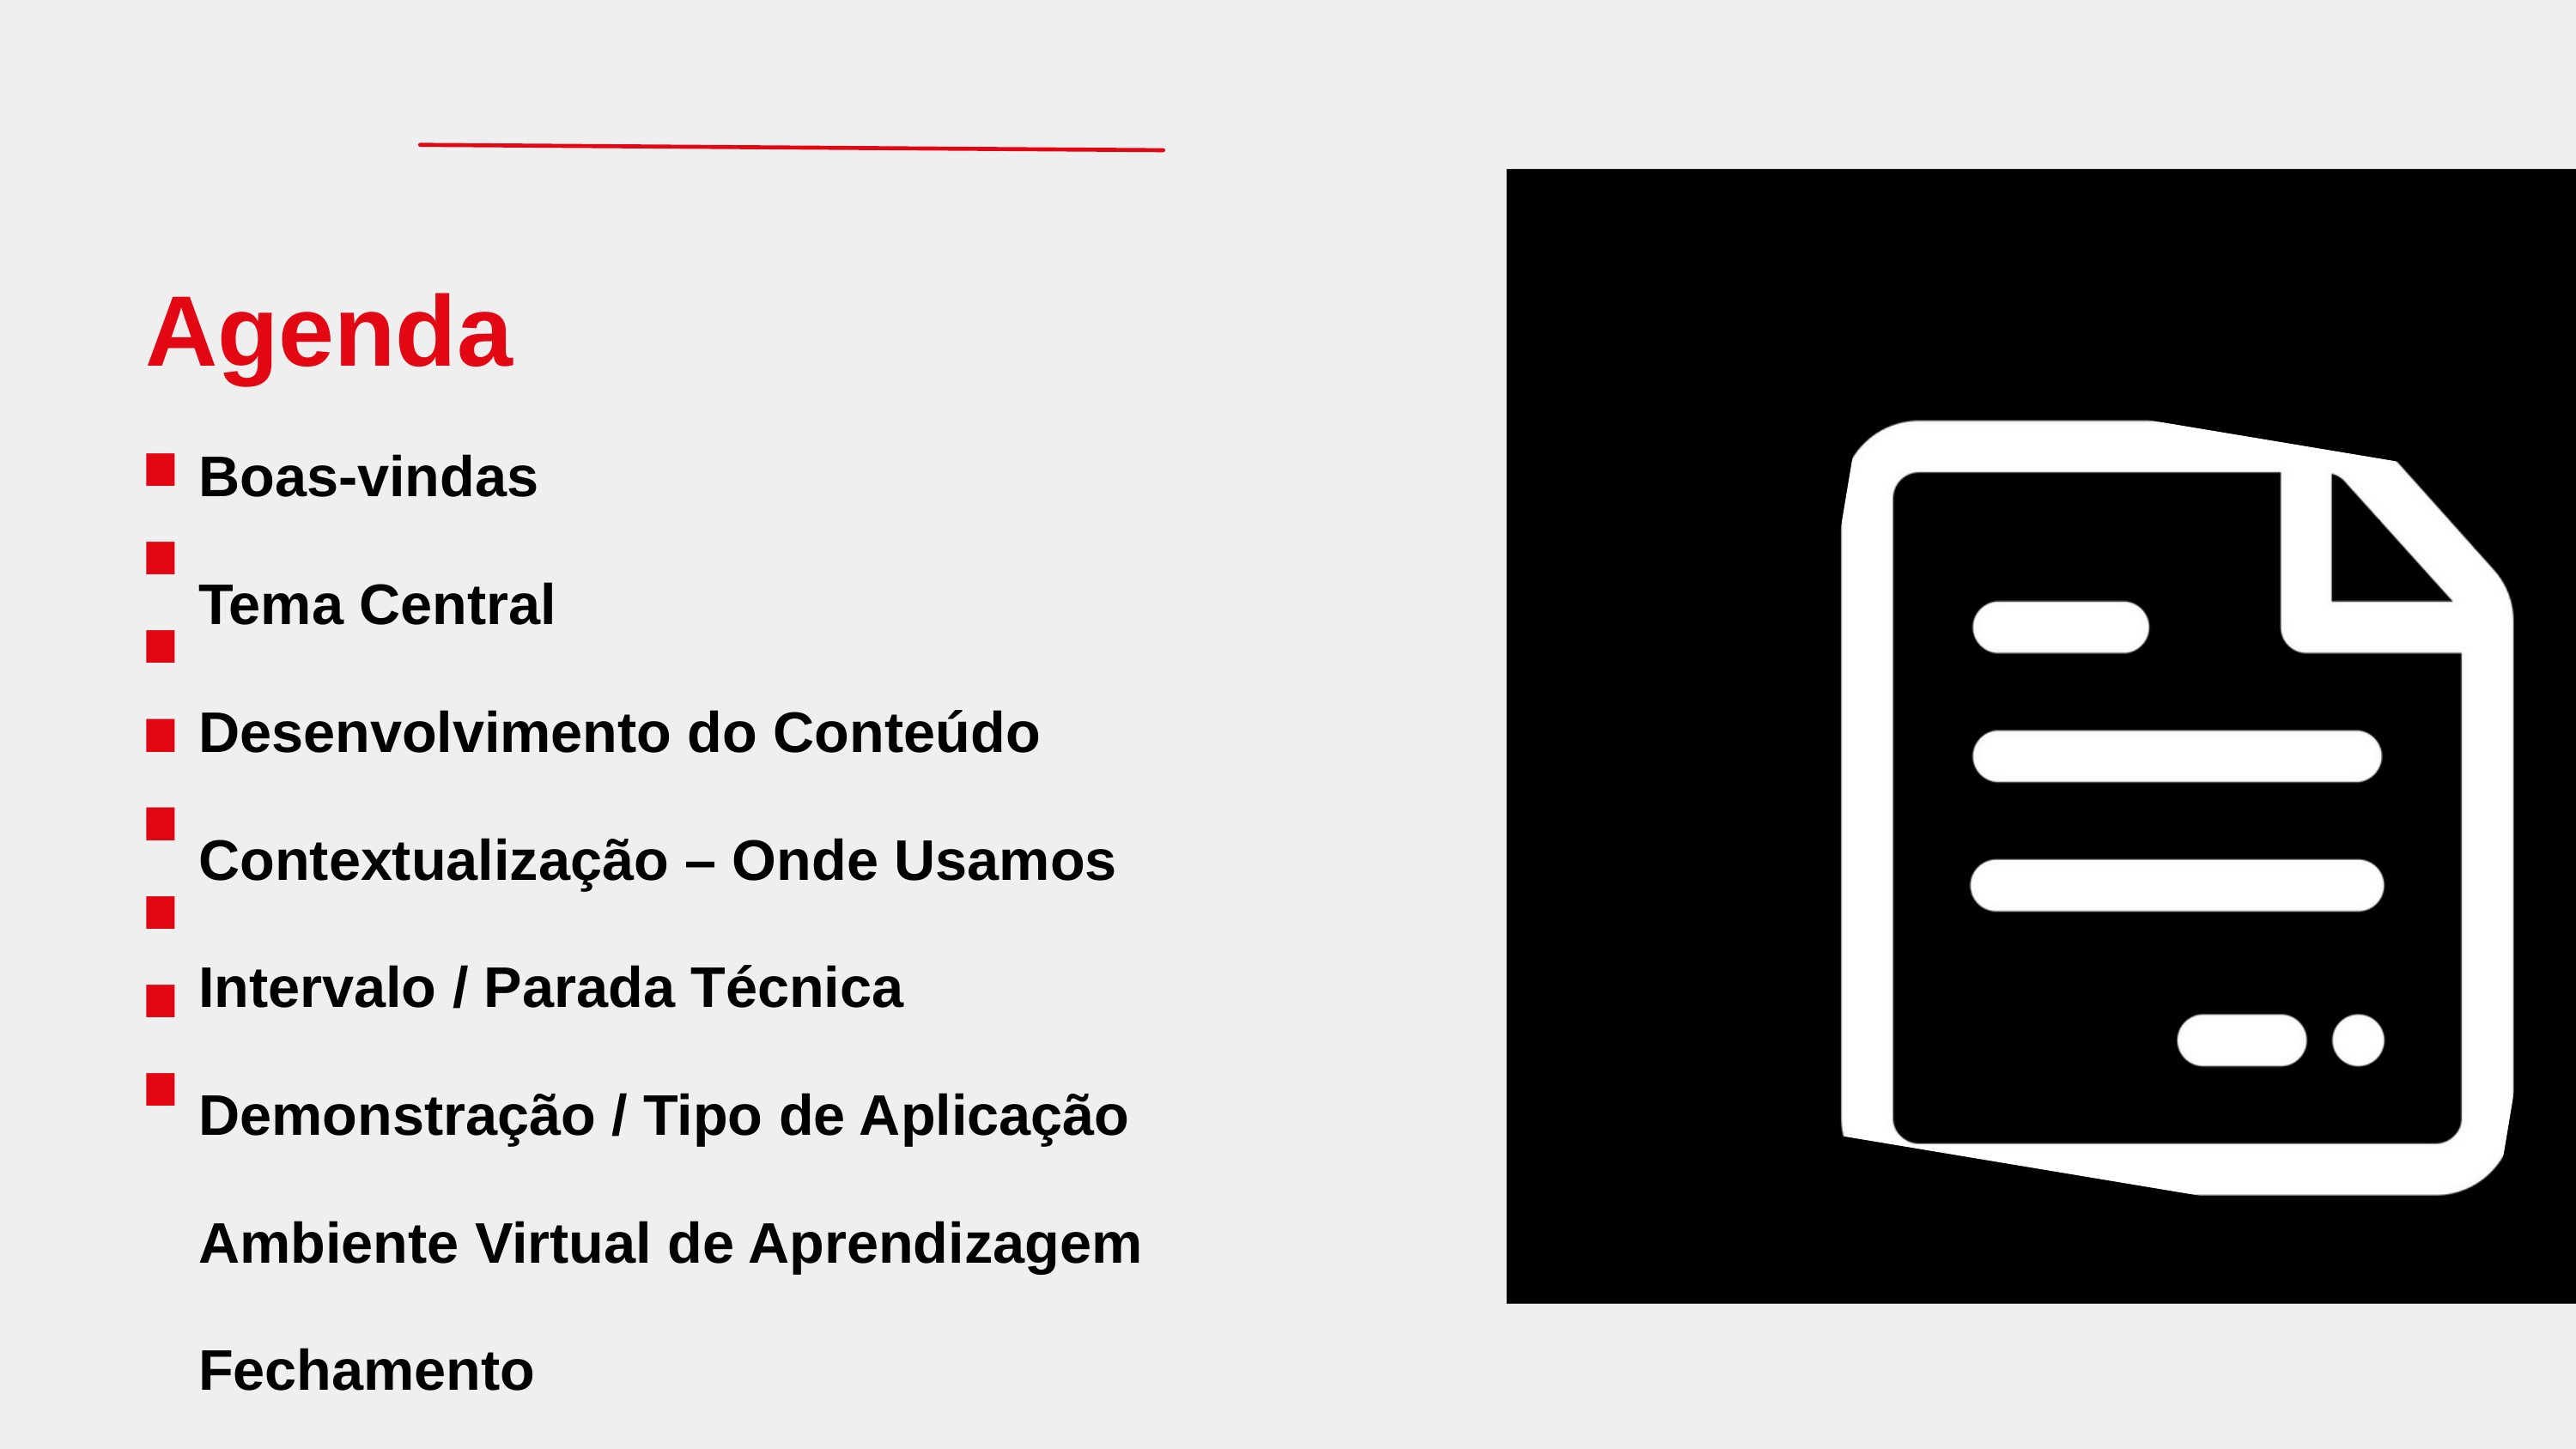

Agenda
Boas-vindas
Tema Central
Desenvolvimento do Conteúdo
Contextualização – Onde Usamos
Intervalo / Parada Técnica
Demonstração / Tipo de Aplicação
Ambiente Virtual de Aprendizagem
Fechamento